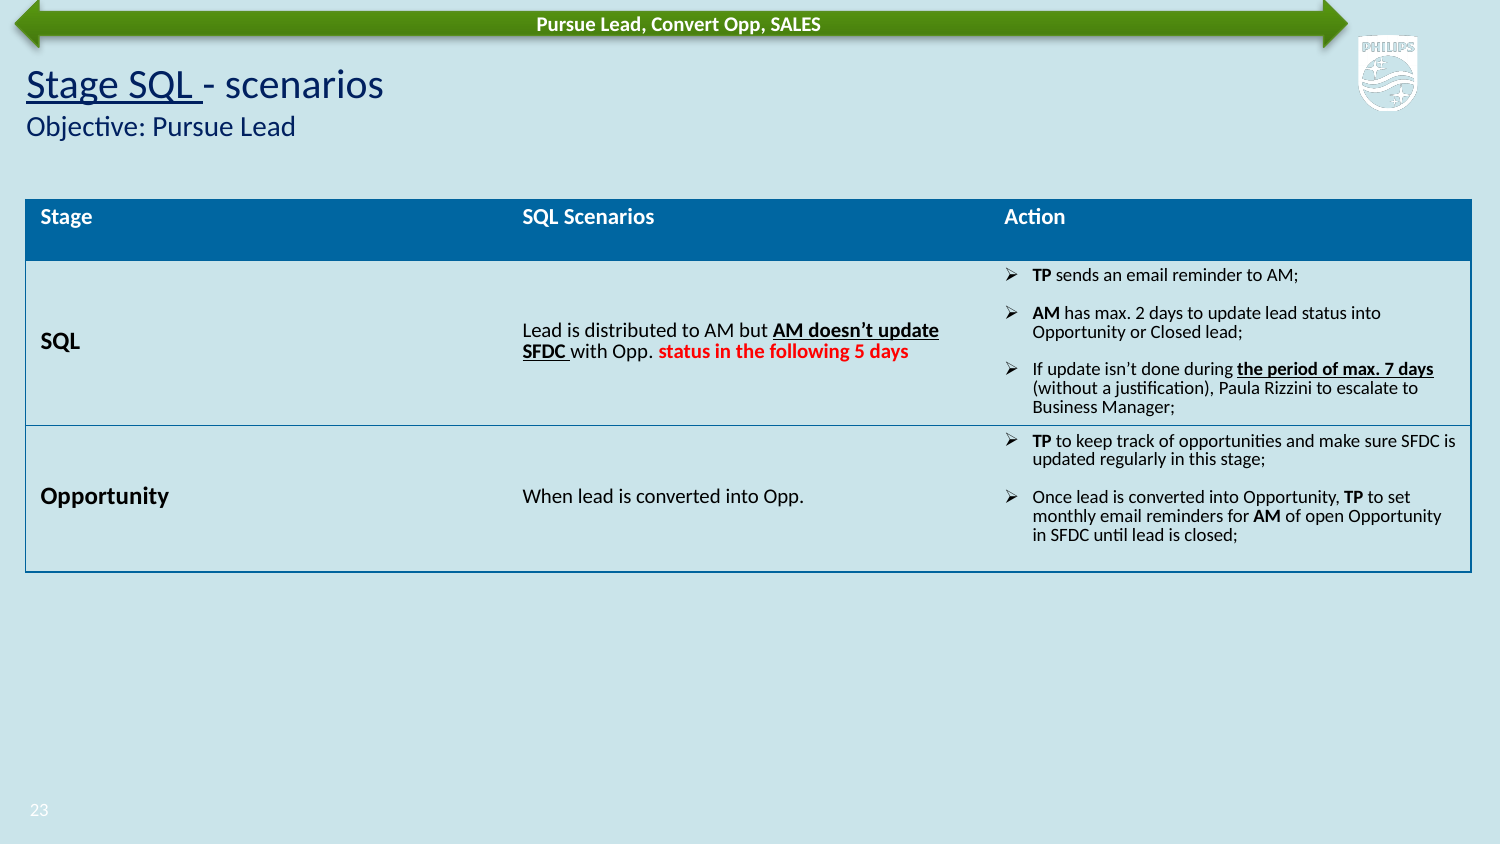

Pursue Lead, Convert Opp, SALES
# Stage SQL - scenarios Objective: Pursue Lead
| Stage | SQL Scenarios | Action |
| --- | --- | --- |
| SQL | Lead is distributed to AM but AM doesn’t update SFDC with Opp. status in the following 5 days | TP sends an email reminder to AM; AM has max. 2 days to update lead status into Opportunity or Closed lead; If update isn’t done during the period of max. 7 days (without a justification), Paula Rizzini to escalate to Business Manager; |
| Opportunity | When lead is converted into Opp. | TP to keep track of opportunities and make sure SFDC is updated regularly in this stage; Once lead is converted into Opportunity, TP to set monthly email reminders for AM of open Opportunity in SFDC until lead is closed; |
23